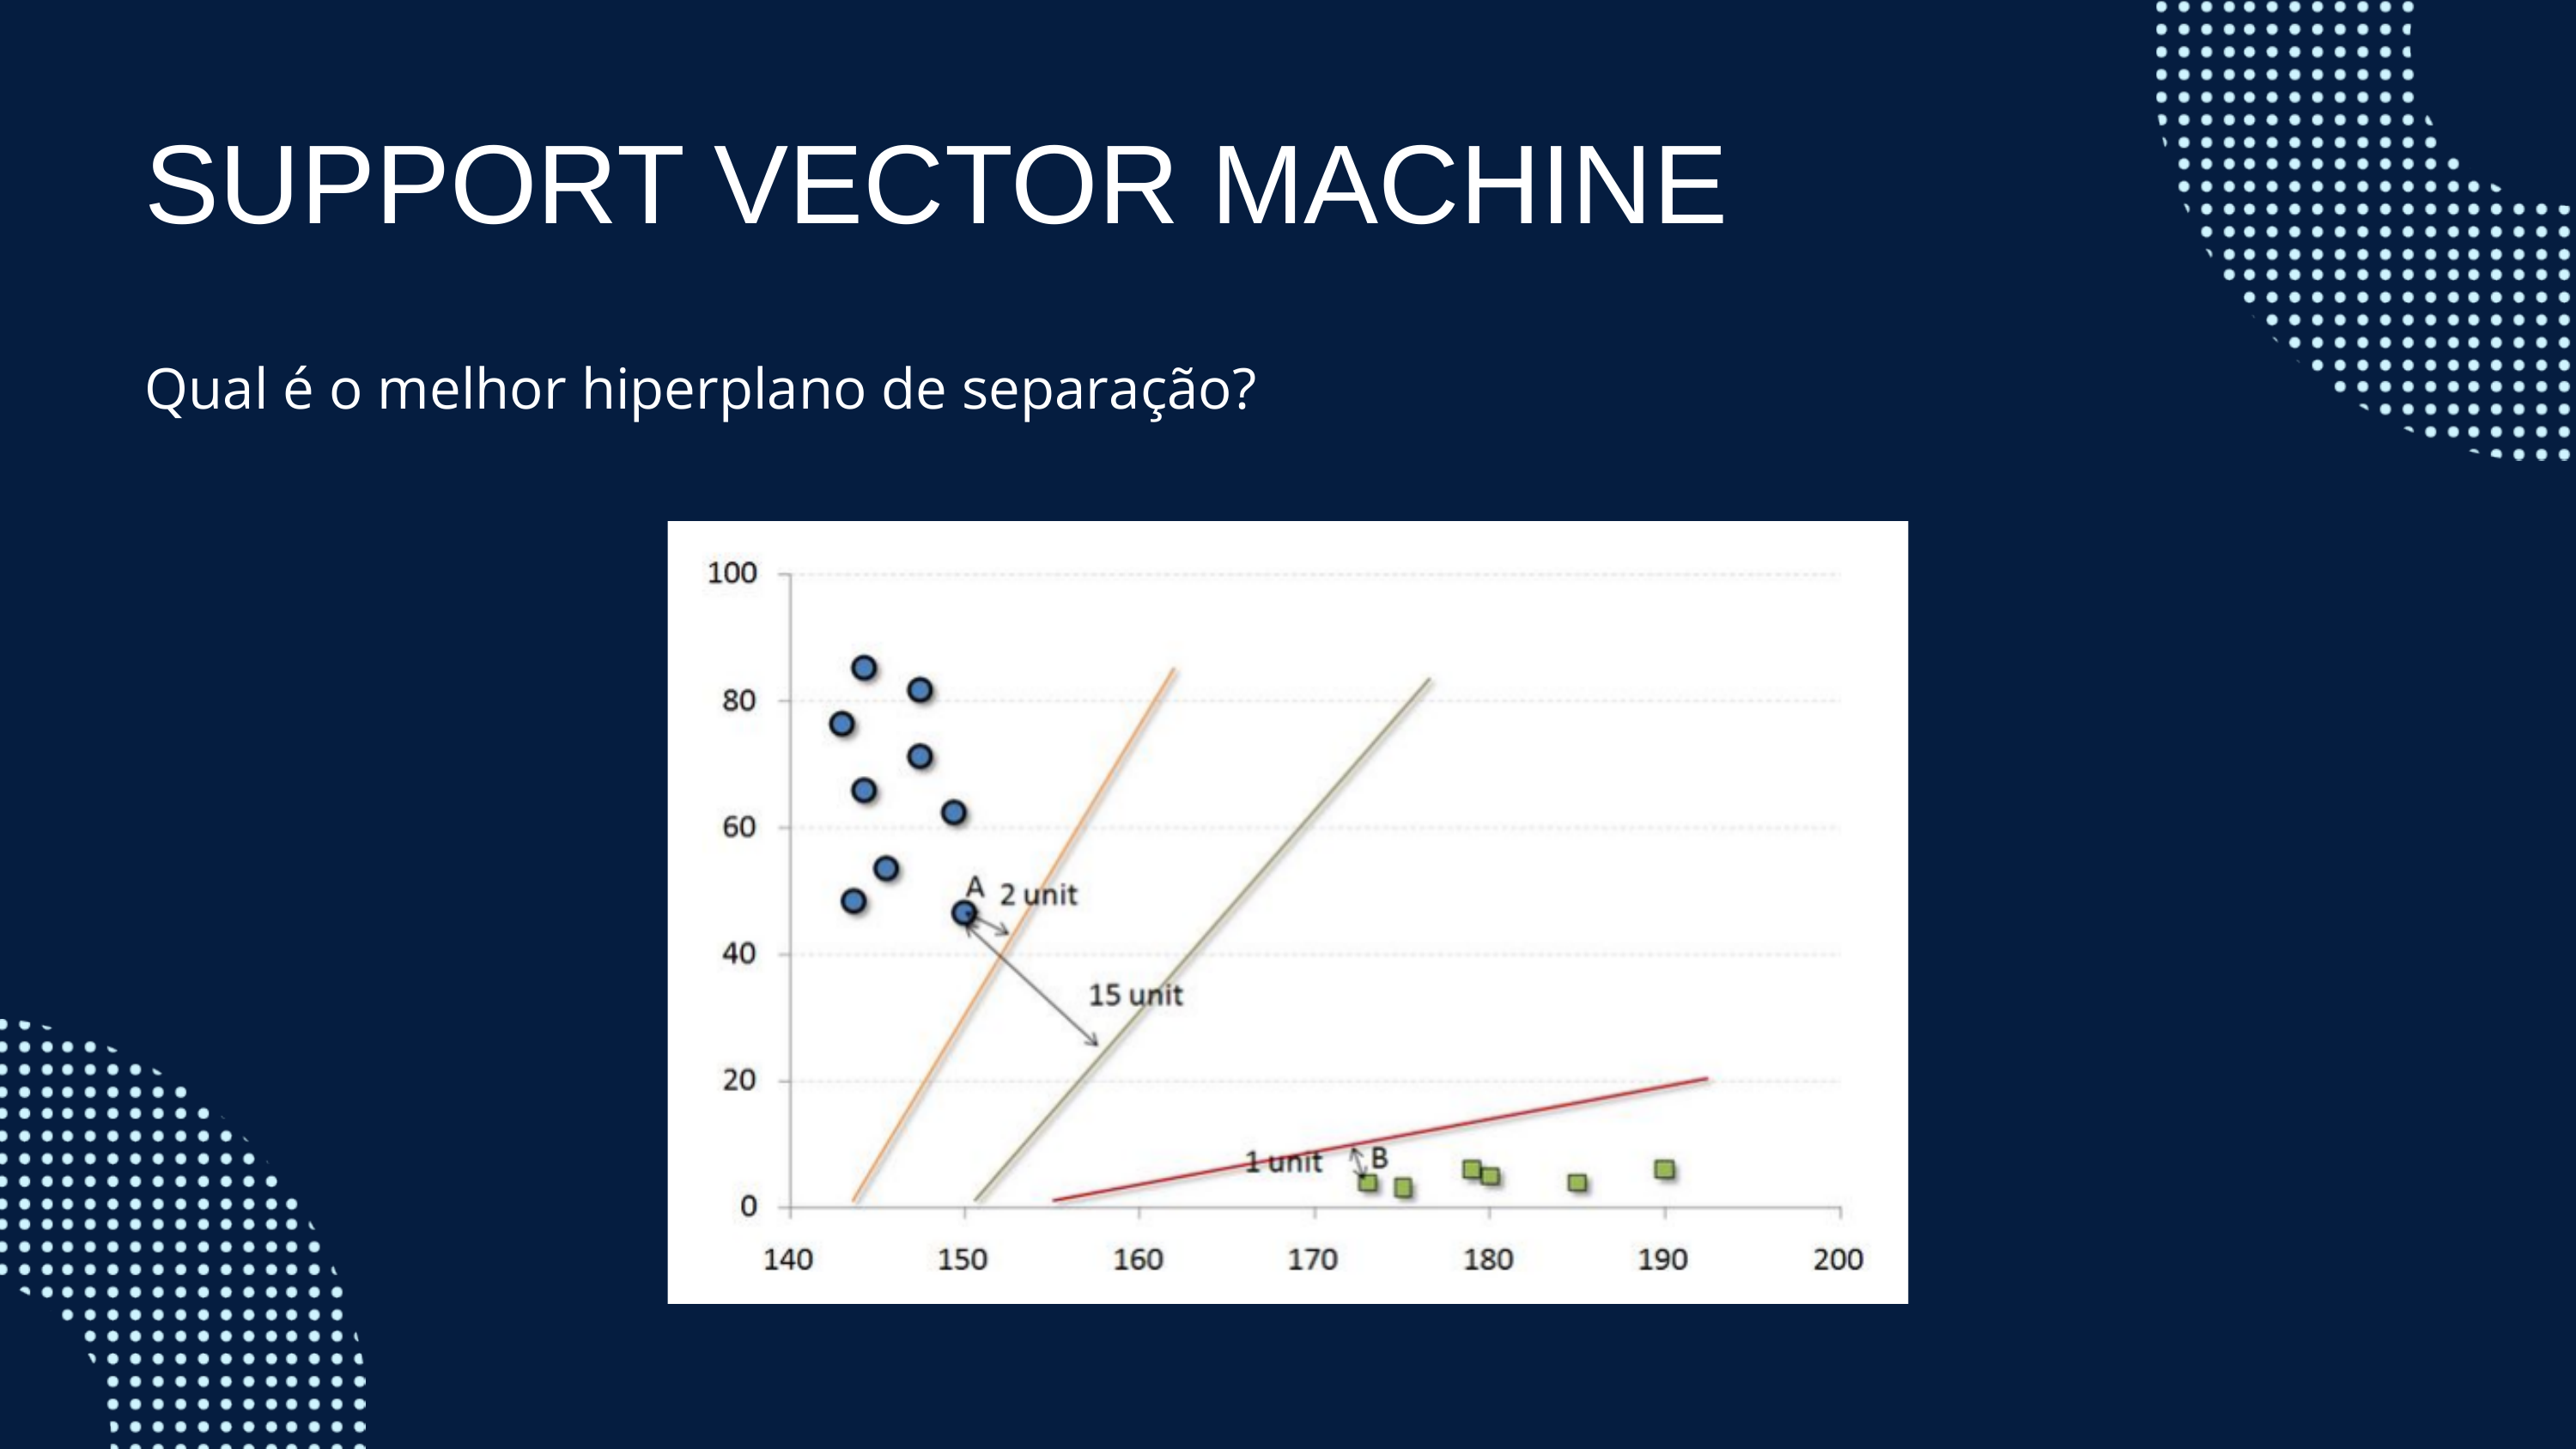

SUPPORT VECTOR MACHINE
Qual é o melhor hiperplano de separação?